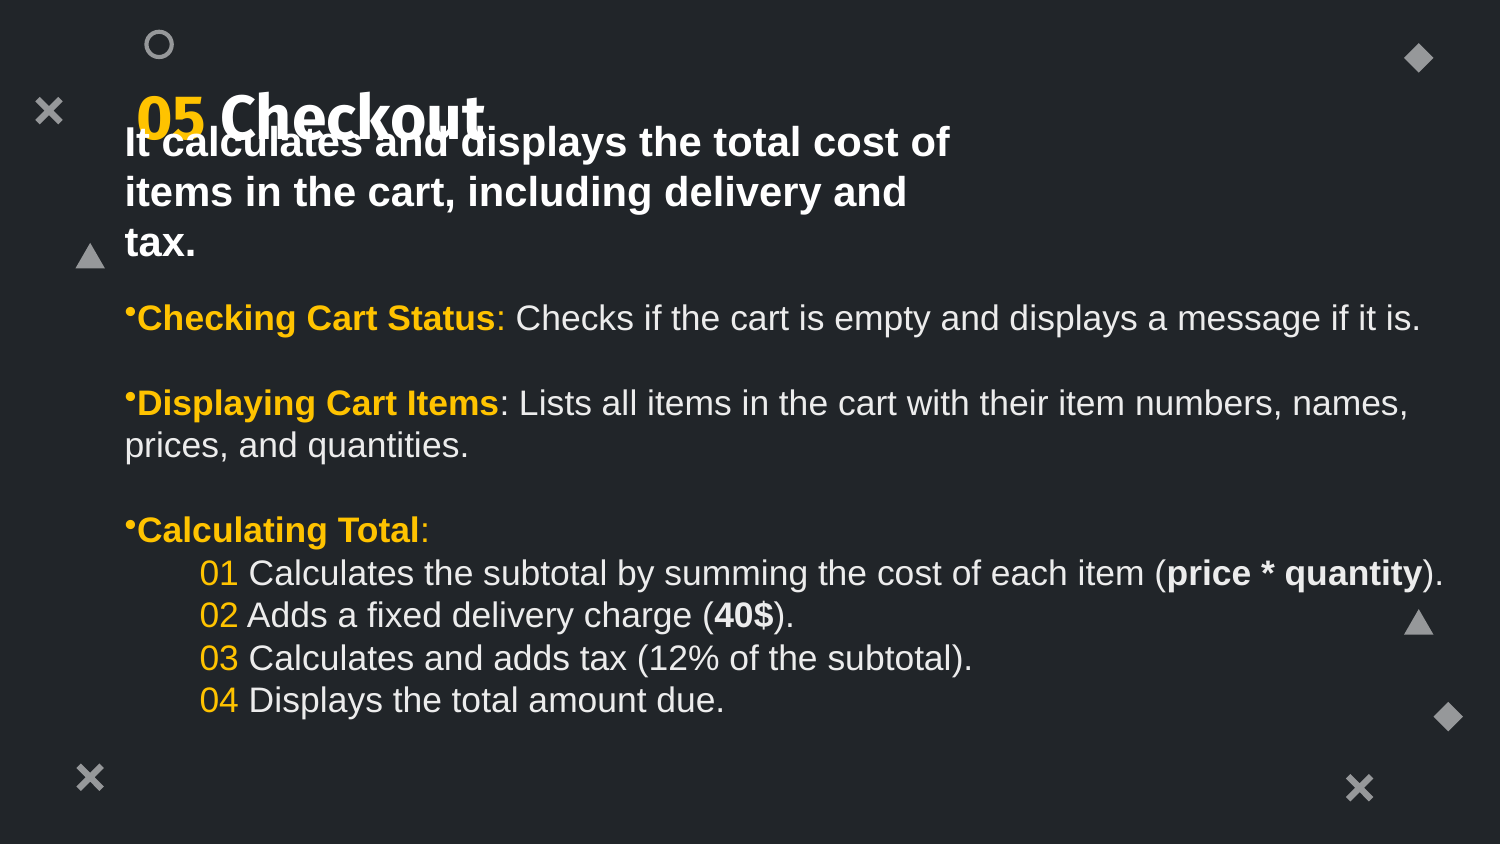

# 05 Checkout
It calculates and displays the total cost of items in the cart, including delivery and tax.
Checking Cart Status: Checks if the cart is empty and displays a message if it is.

Displaying Cart Items: Lists all items in the cart with their item numbers, names, prices, and quantities.

Calculating Total:
01 Calculates the subtotal by summing the cost of each item (price * quantity).
02 Adds a fixed delivery charge (40$).
03 Calculates and adds tax (12% of the subtotal).
04 Displays the total amount due.